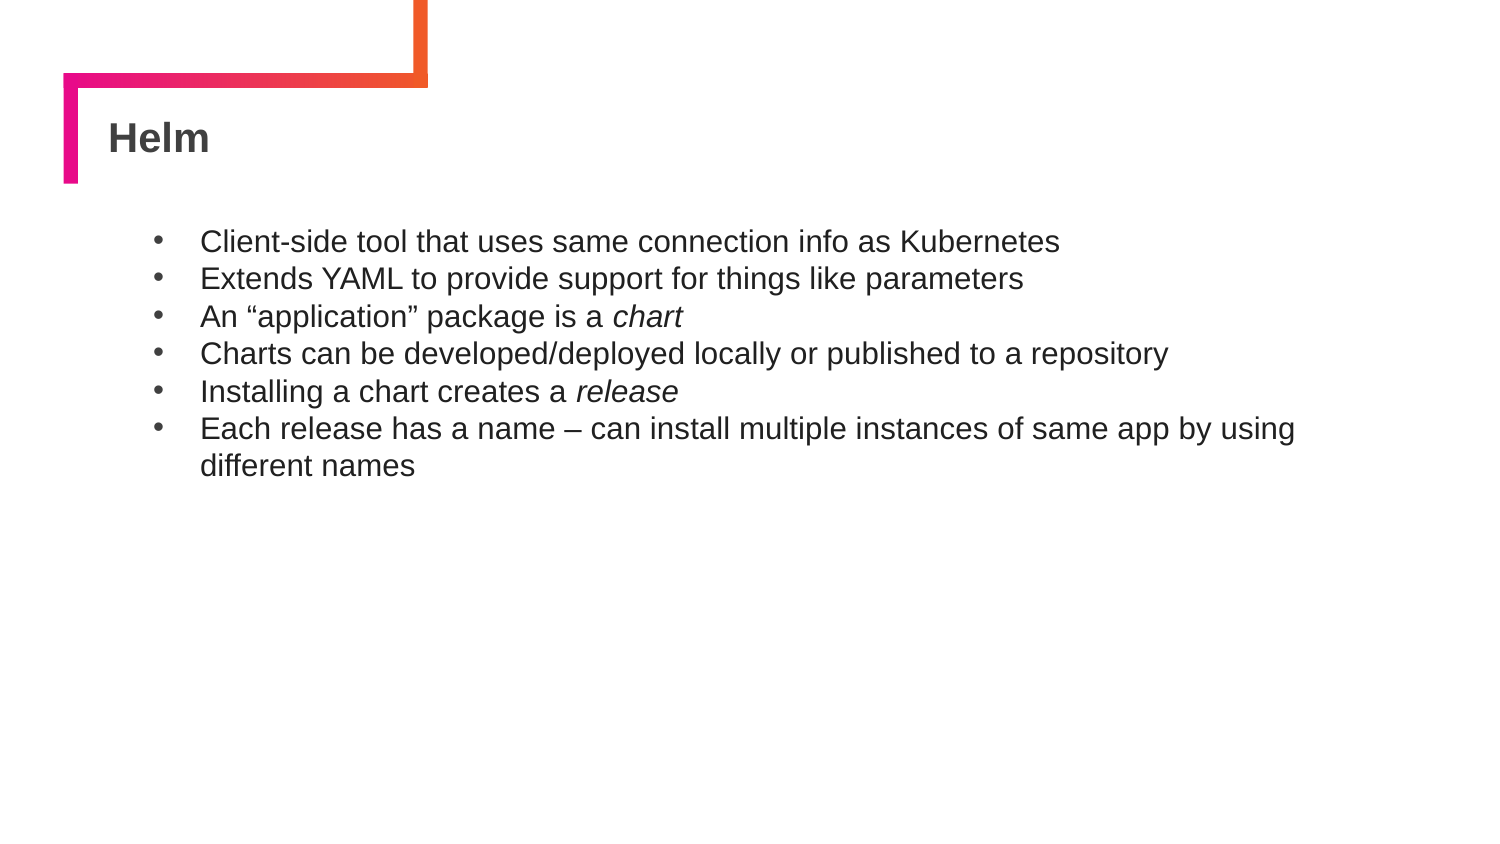

# Helm
Client-side tool that uses same connection info as Kubernetes
Extends YAML to provide support for things like parameters
An “application” package is a chart
Charts can be developed/deployed locally or published to a repository
Installing a chart creates a release
Each release has a name – can install multiple instances of same app by using different names

196